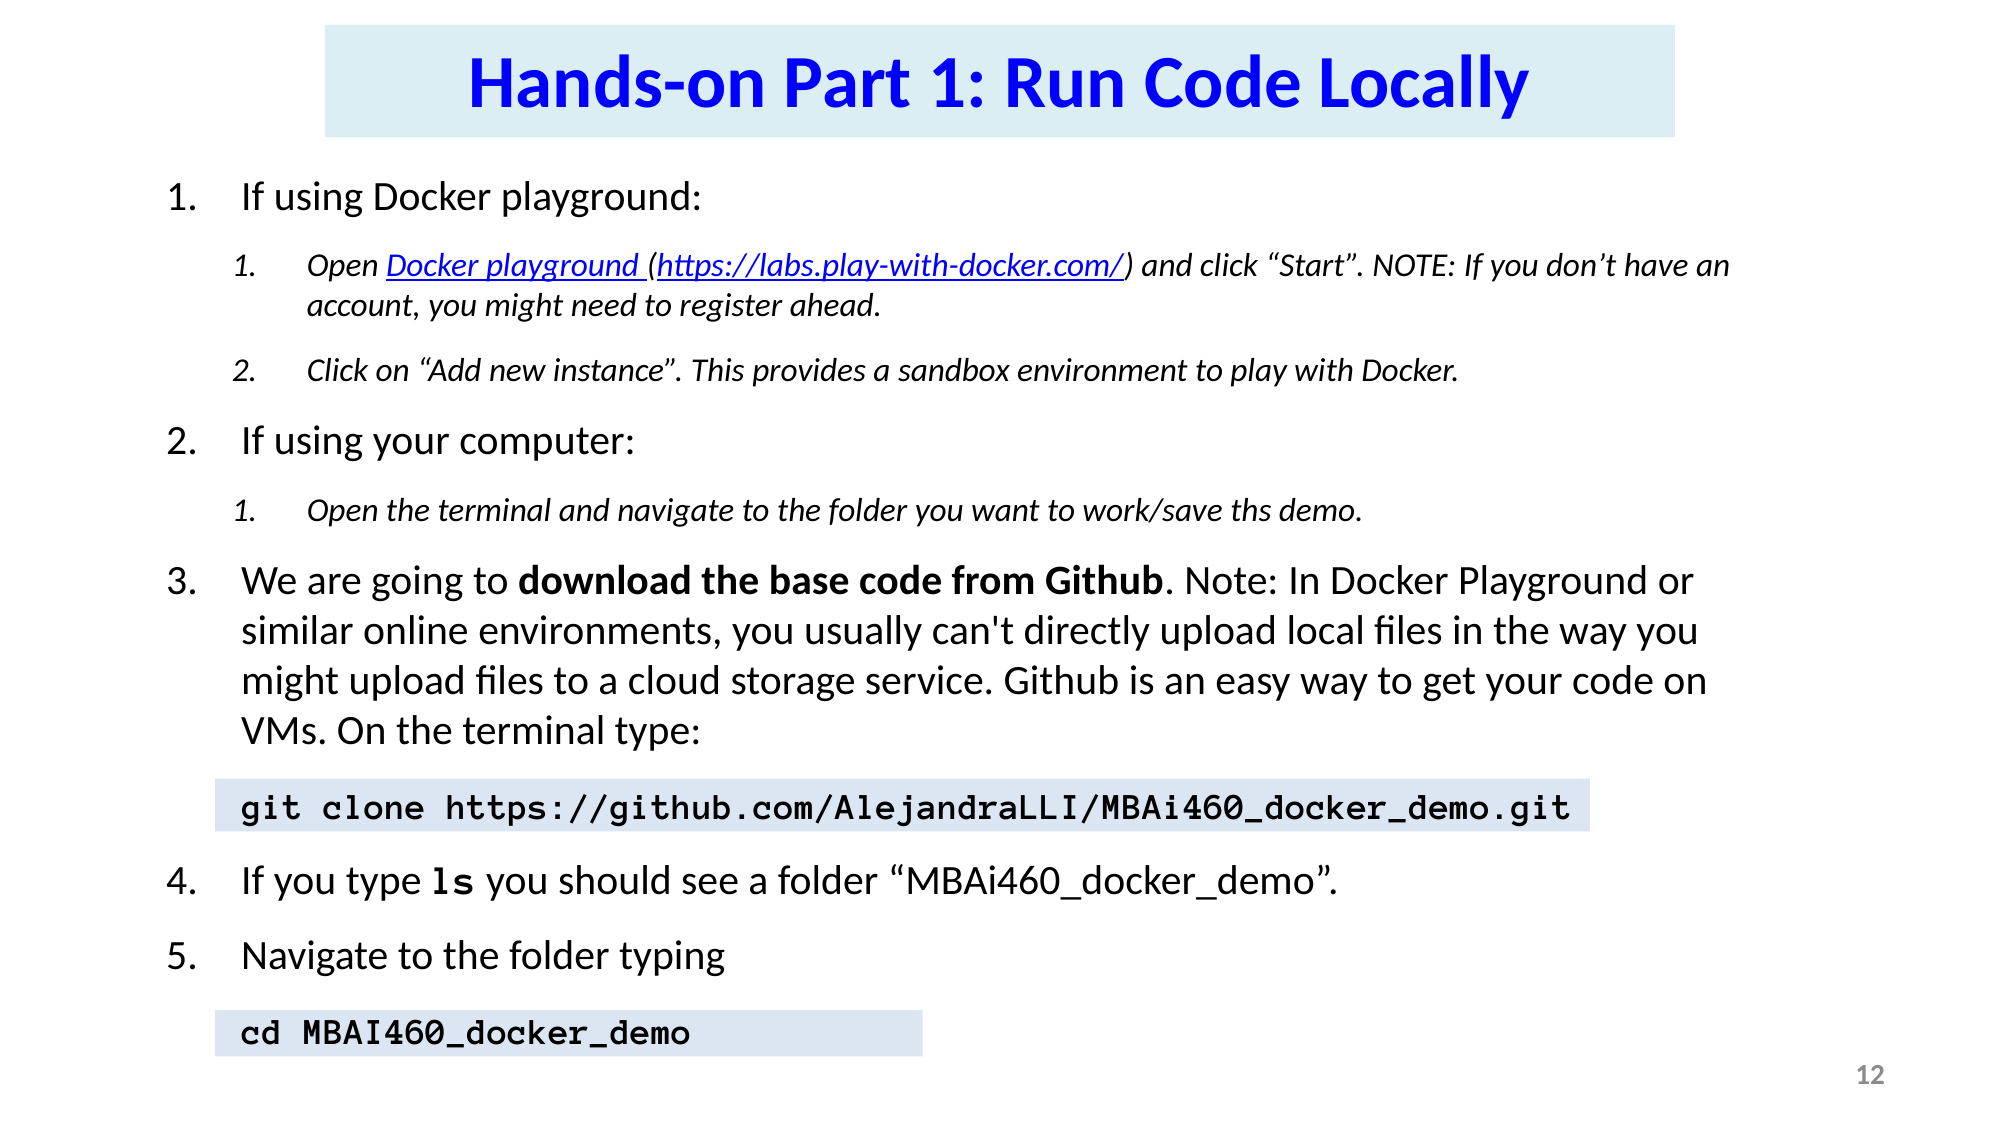

Hands-on Part 1: Run Code Locally
If using Docker playground:
Open Docker playground (https://labs.play-with-docker.com/) and click “Start”. NOTE: If you don’t have an account, you might need to register ahead.
Click on “Add new instance”. This provides a sandbox environment to play with Docker.
If using your computer:
Open the terminal and navigate to the folder you want to work/save ths demo.
We are going to download the base code from Github. Note: In Docker Playground or similar online environments, you usually can't directly upload local files in the way you might upload files to a cloud storage service. Github is an easy way to get your code on VMs. On the terminal type:
        git clone https://github.com/AlejandraLLI/MBAi460_docker_demo.git
If you type ls you should see a folder “MBAi460_docker_demo”.
Navigate to the folder typing
        cd MBAI460_docker_demo

12